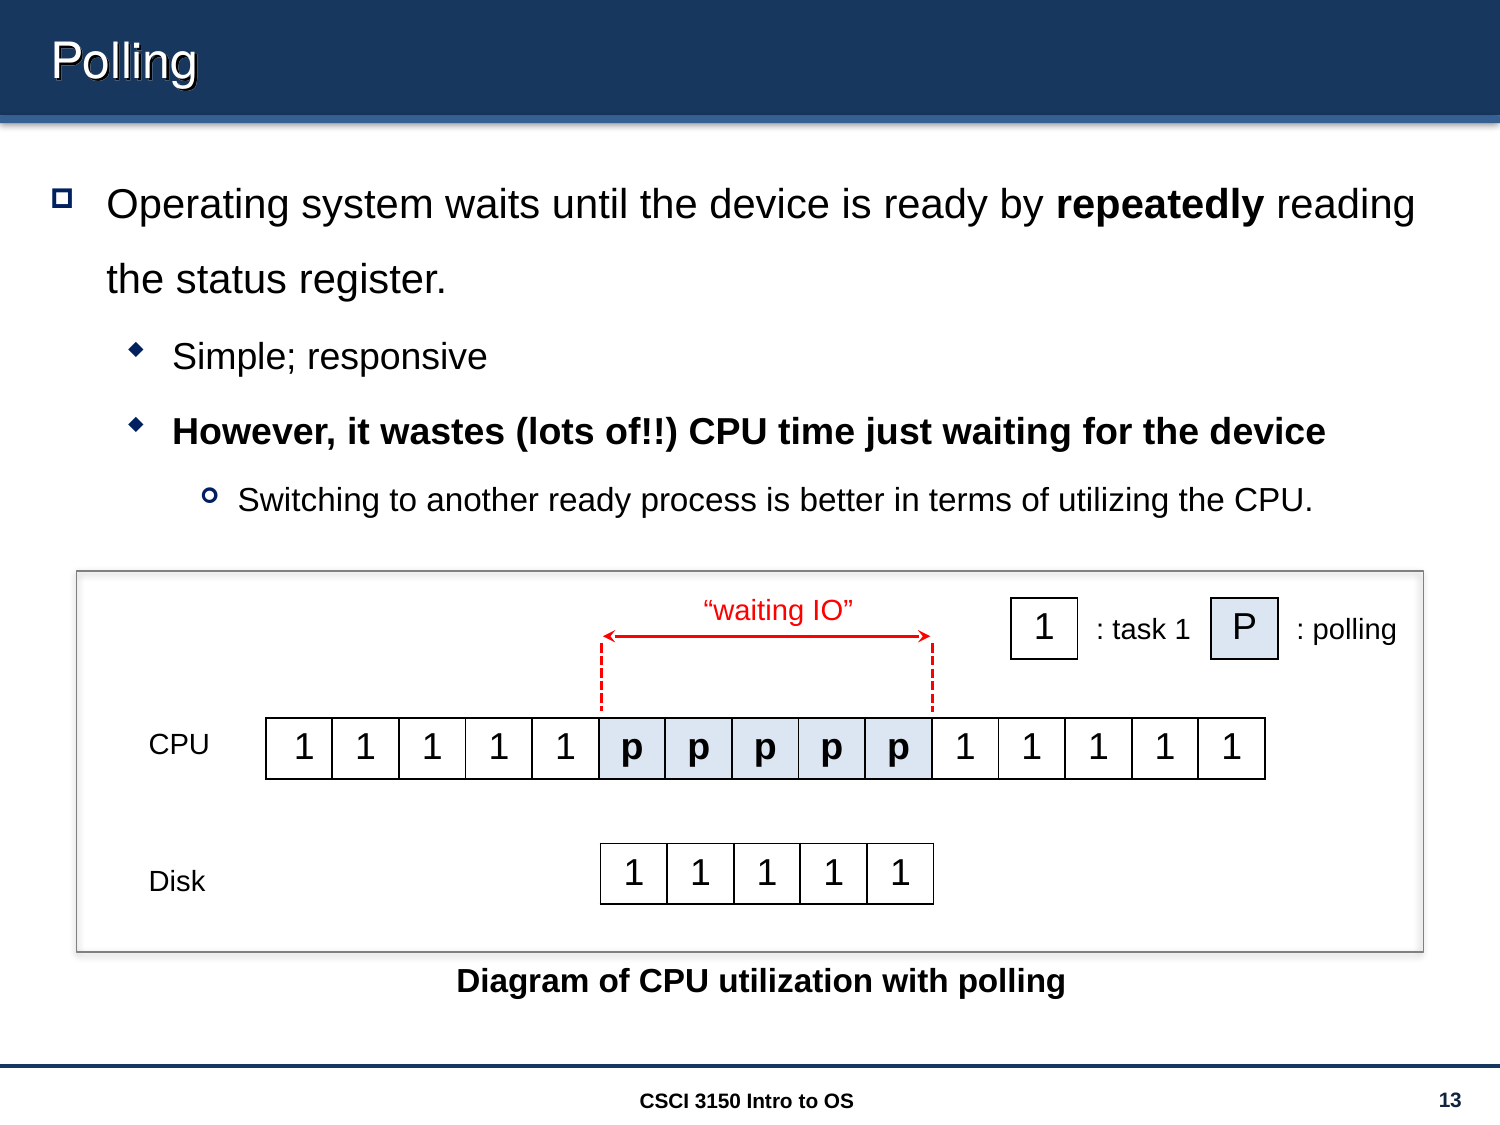

# Polling
Operating system waits until the device is ready by repeatedly reading the status register.
Simple; responsive
However, it wastes (lots of!!) CPU time just waiting for the device
Switching to another ready process is better in terms of utilizing the CPU.

“waiting IO”
| 1 |
| --- |
| P |
| --- |
: task 1
: polling
CPU
| .1 | 1 | 1 | 1 | 1 | p | p | p | p | p | 1 | 1 | 1 | 1 | 1 |
| --- | --- | --- | --- | --- | --- | --- | --- | --- | --- | --- | --- | --- | --- | --- |
| 1 | 1 | 1 | 1 | 1 |
| --- | --- | --- | --- | --- |
Disk
Diagram of CPU utilization with polling
CSCI 3150 Intro to OS
13